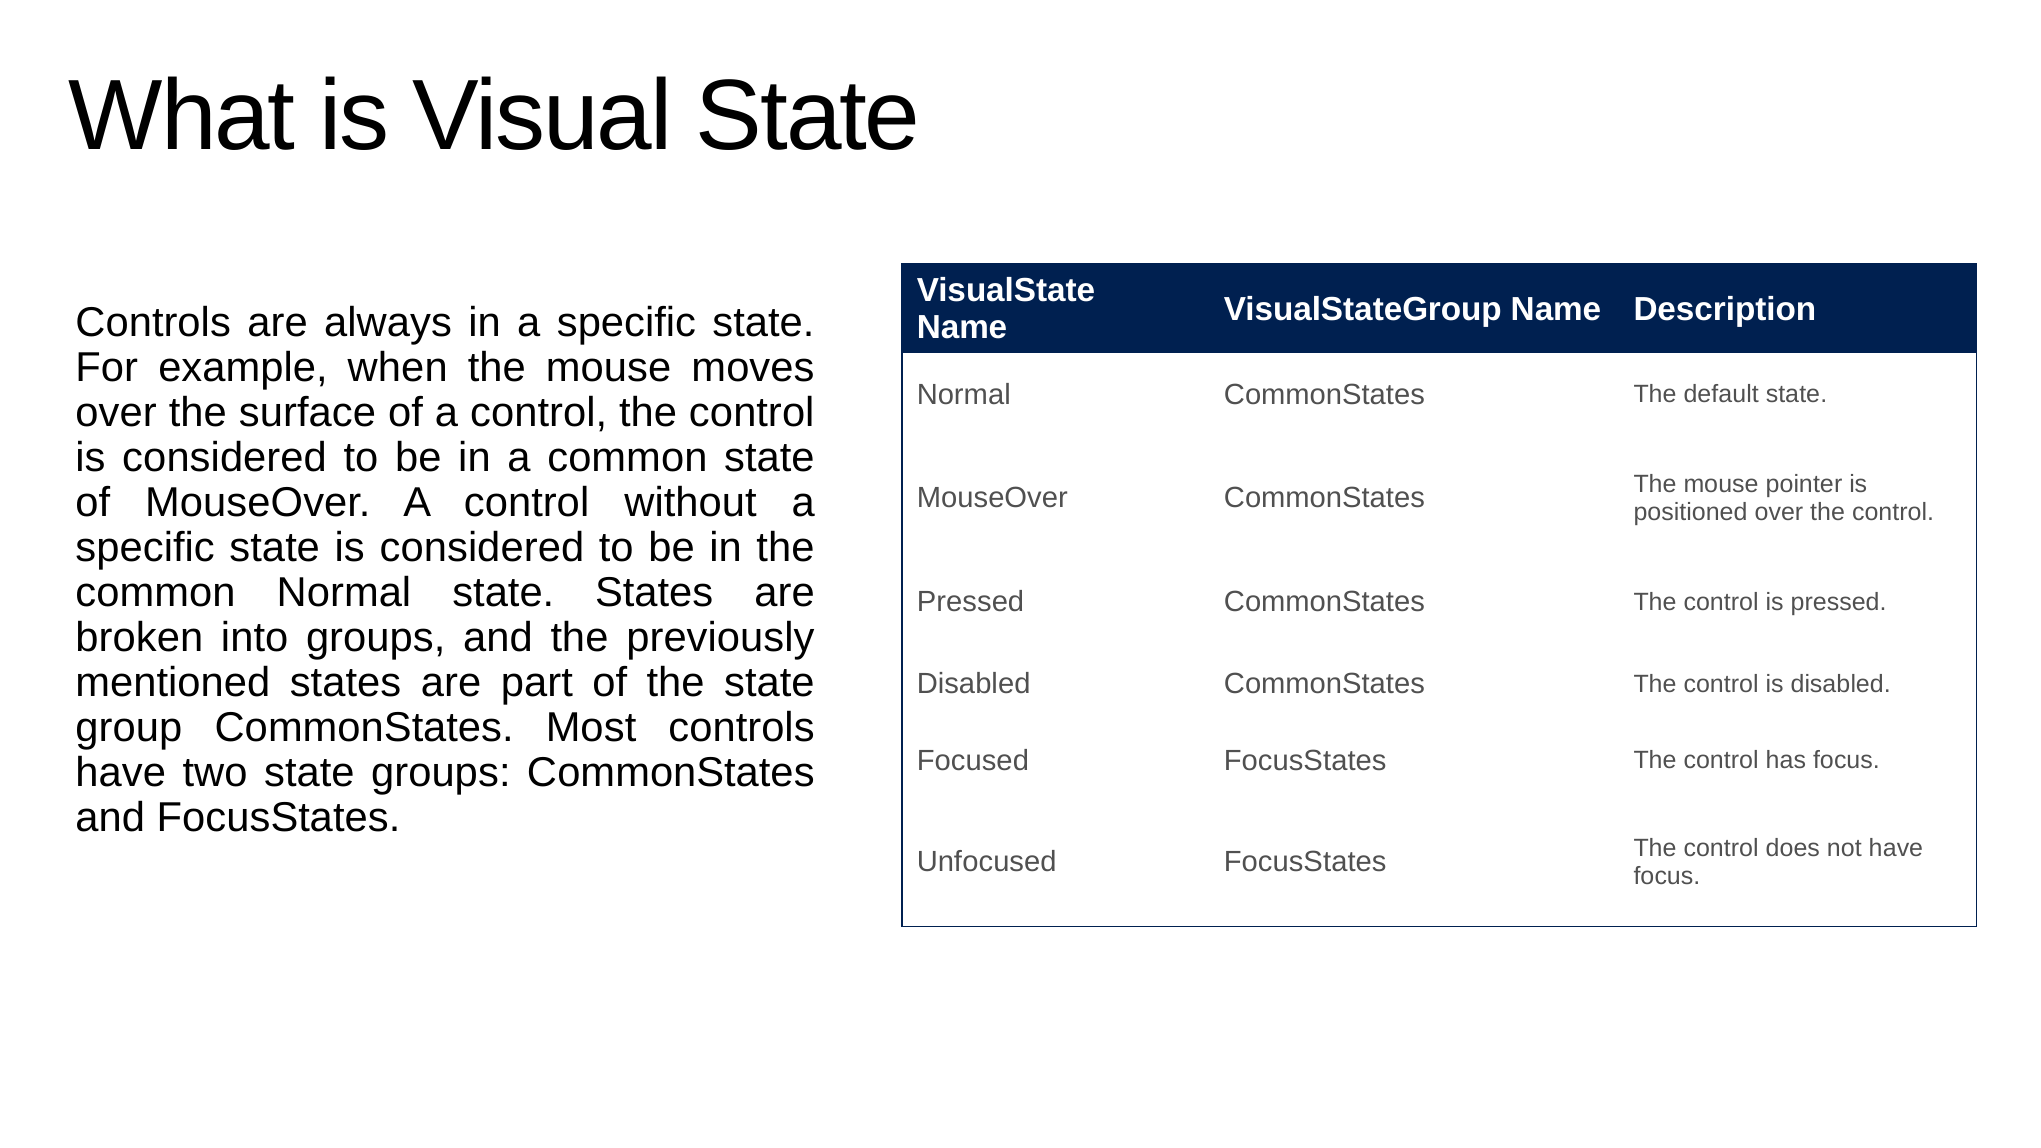

# What is Visual State
| VisualState Name | VisualStateGroup Name | Description |
| --- | --- | --- |
| Normal | CommonStates | The default state. |
| MouseOver | CommonStates | The mouse pointer is positioned over the control. |
| Pressed | CommonStates | The control is pressed. |
| Disabled | CommonStates | The control is disabled. |
| Focused | FocusStates | The control has focus. |
| Unfocused | FocusStates | The control does not have focus. |
Controls are always in a specific state. For example, when the mouse moves over the surface of a control, the control is considered to be in a common state of MouseOver. A control without a specific state is considered to be in the common Normal state. States are broken into groups, and the previously mentioned states are part of the state group CommonStates. Most controls have two state groups: CommonStates and FocusStates.